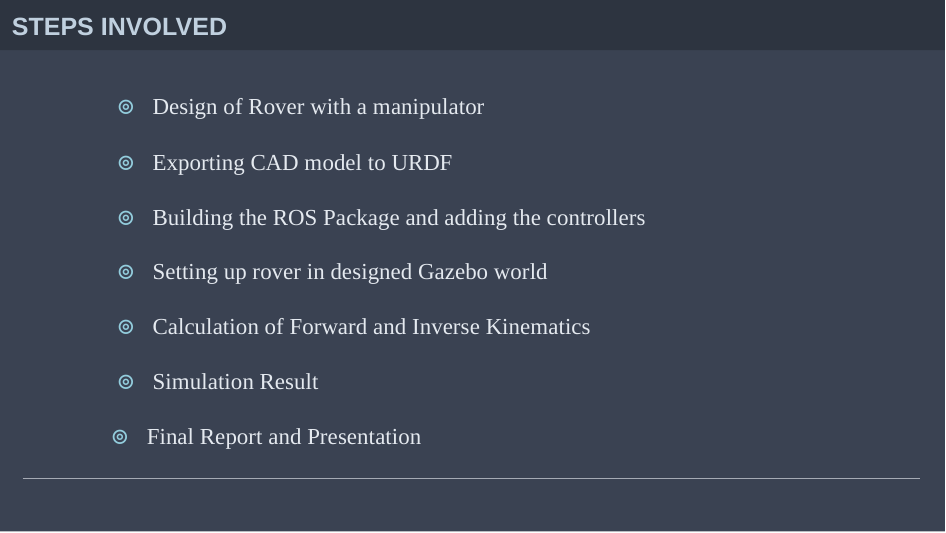

# STEPS INVOLVED
 ⊚   Design of Rover with a manipulator

 ⊚   Exporting CAD model to URDF

 ⊚   Building the ROS Package and adding the controllers

 ⊚   Setting up rover in designed Gazebo world

 ⊚   Calculation of Forward and Inverse Kinematics

 ⊚   Simulation Result

⊚   Final Report and Presentation